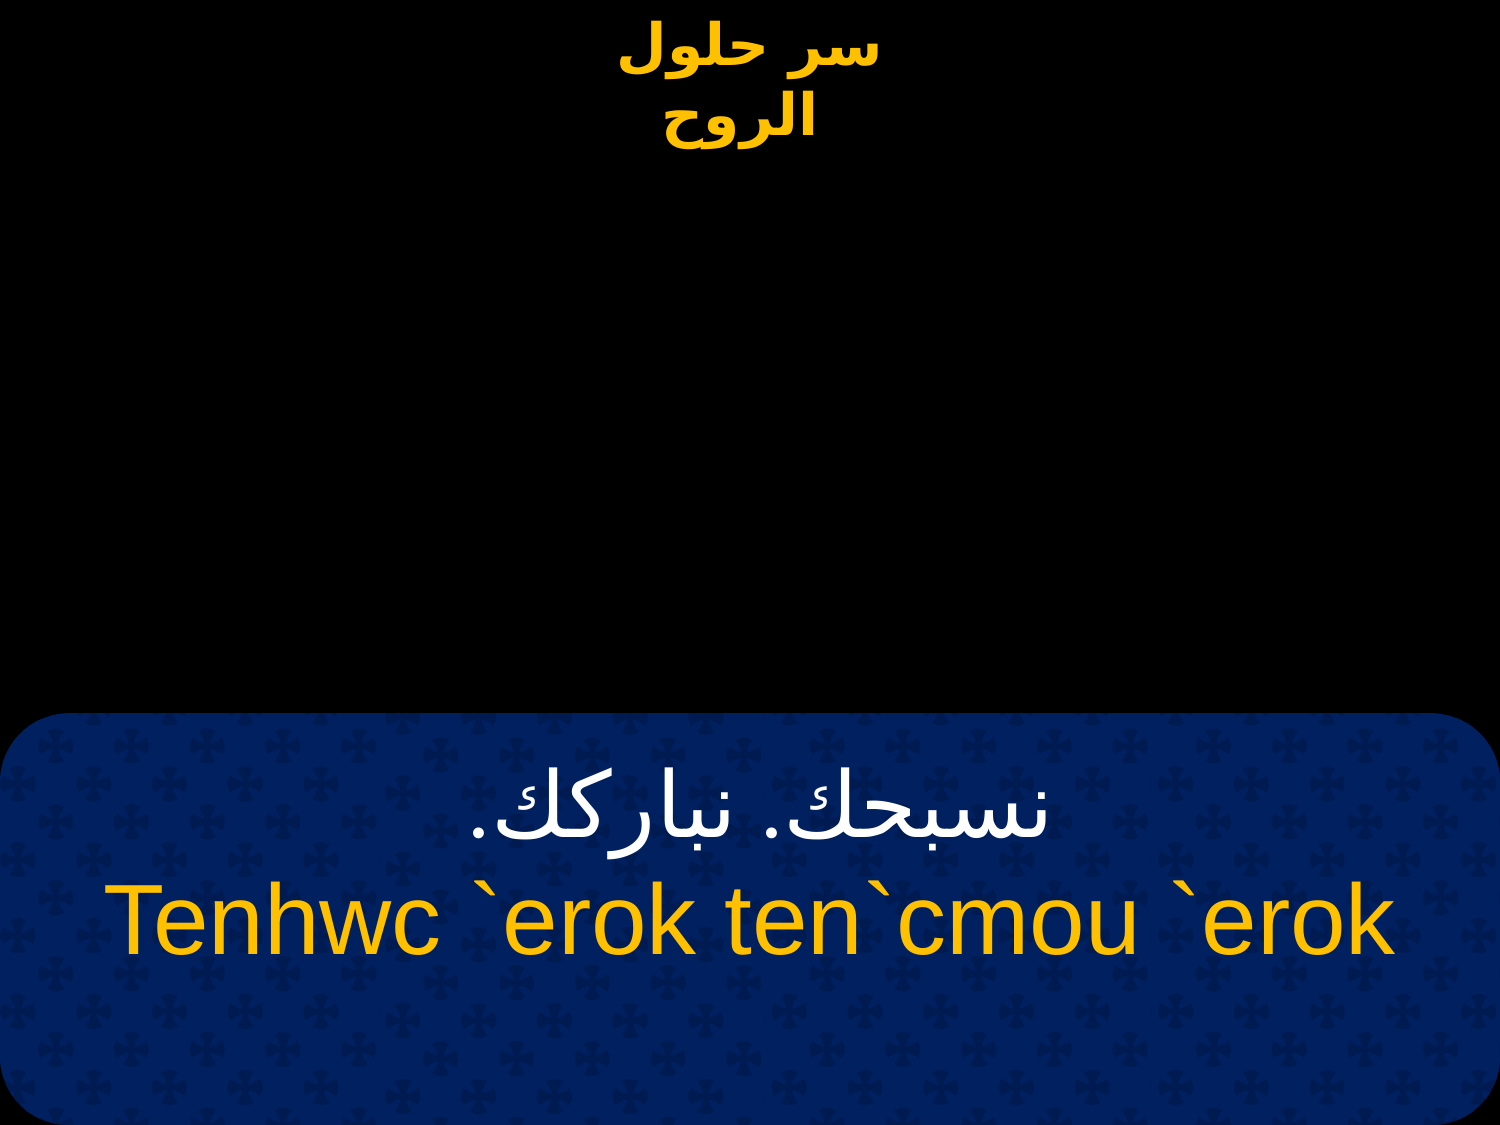

# نسبحك. نباركك.
Tenhwc `erok ten`cmou `erok